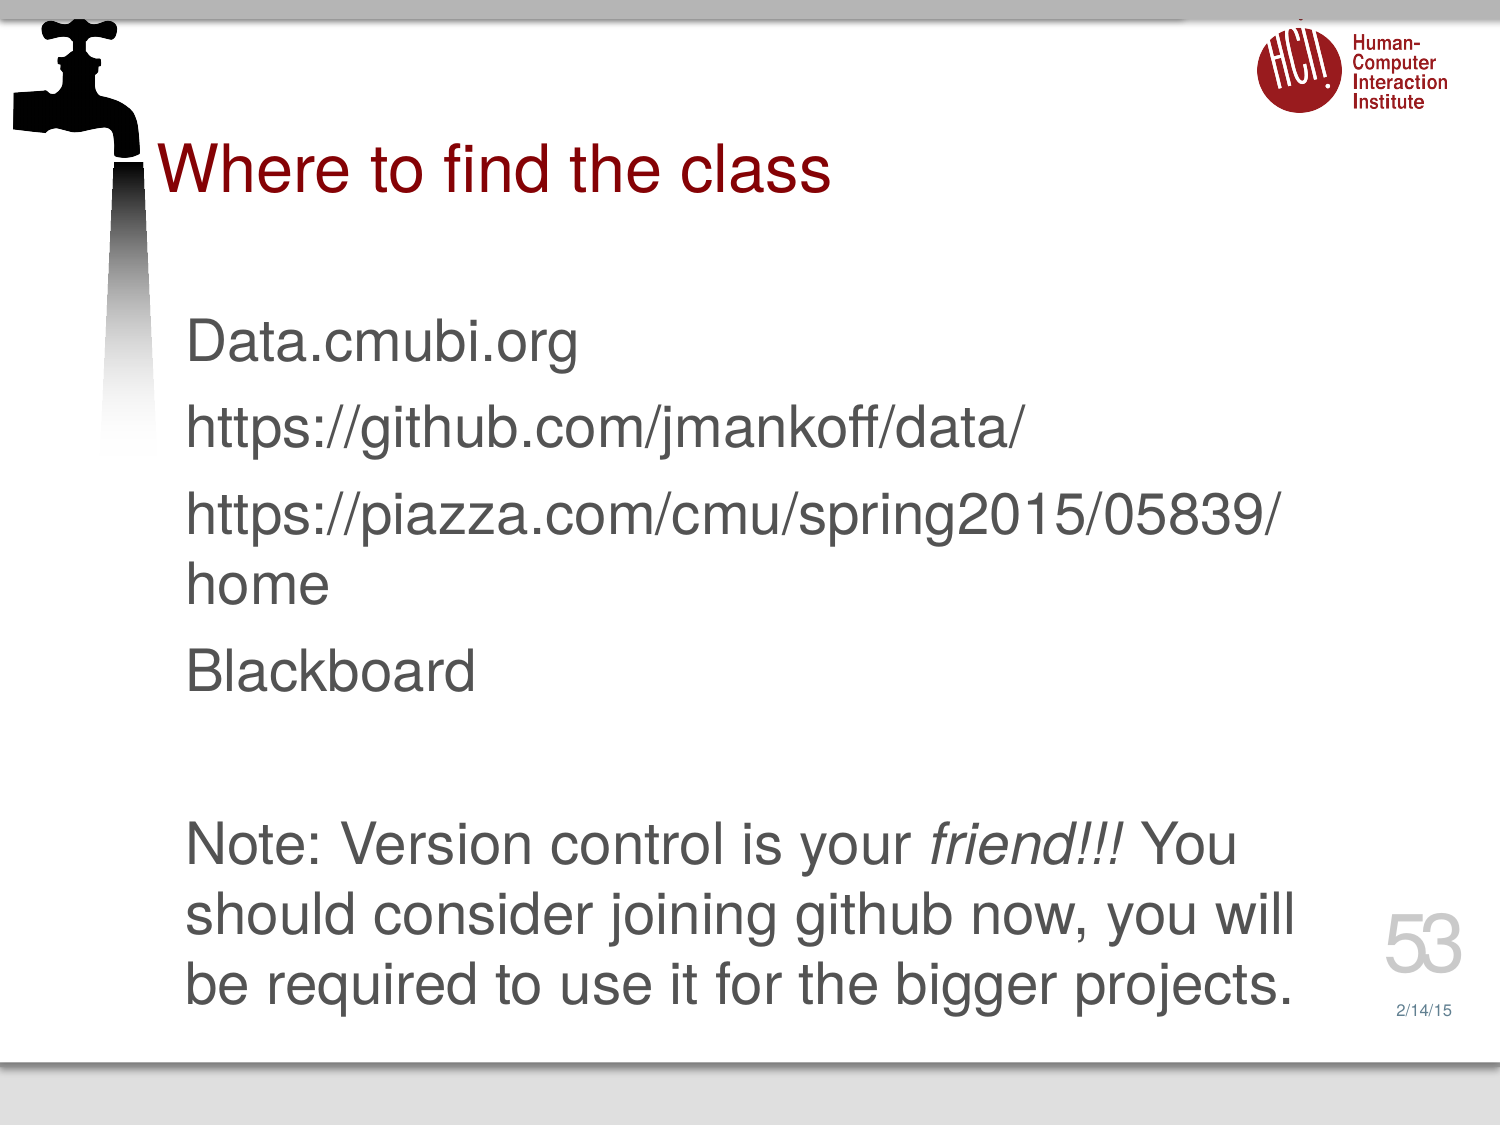

# Where to find the class
Data.cmubi.org
https://github.com/jmankoff/data/
https://piazza.com/cmu/spring2015/05839/home
Blackboard

Note: Version control is your friend!!! You should consider joining github now, you will be required to use it for the bigger projects.
53
2/14/15